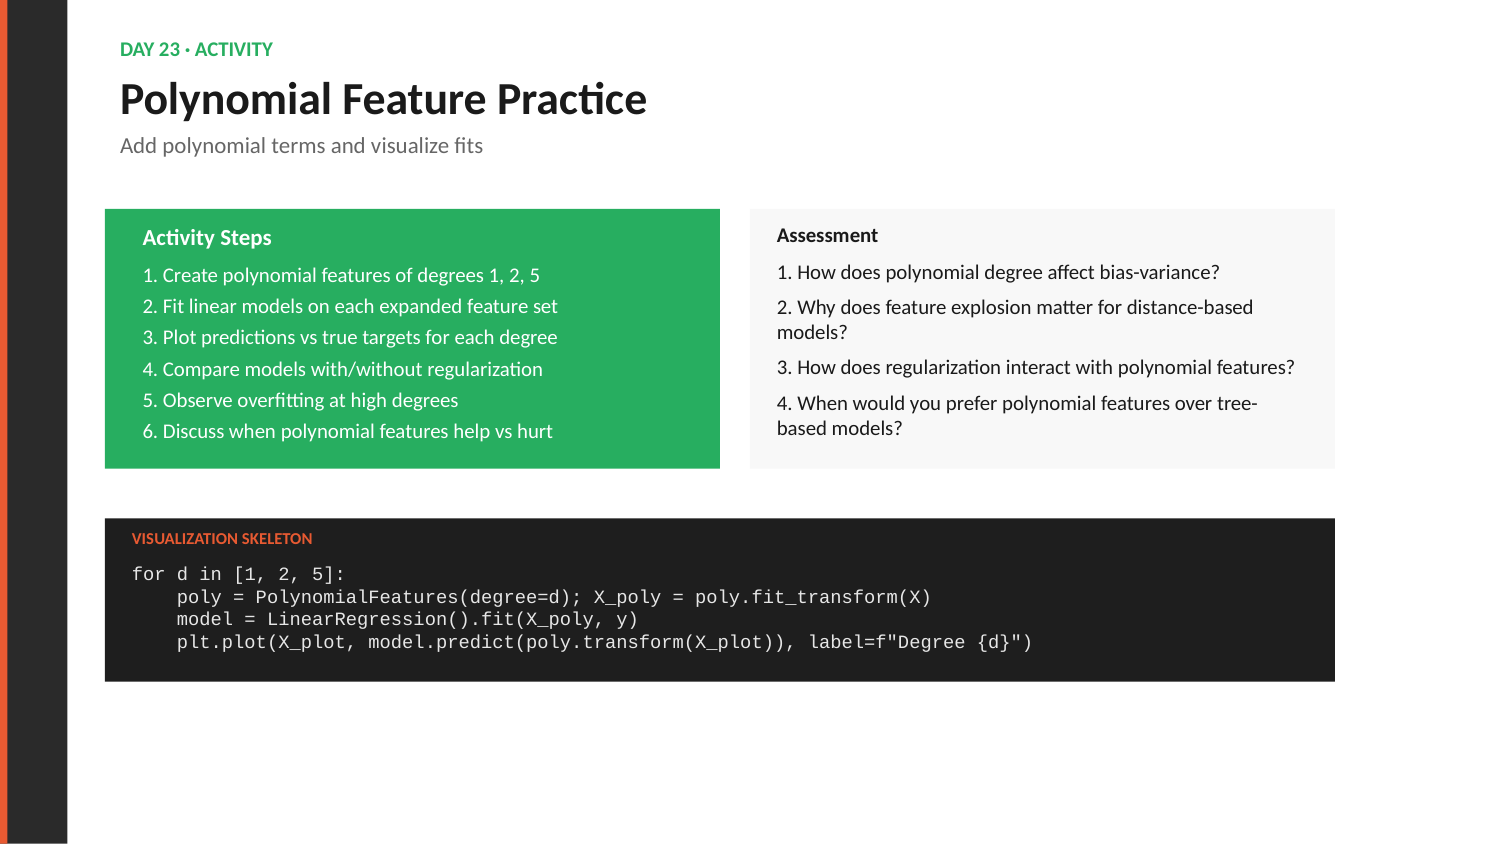

DAY 23 · ACTIVITY
Polynomial Feature Practice
Add polynomial terms and visualize fits

Assessment
Activity Steps
1. How does polynomial degree affect bias-variance?
2. Why does feature explosion matter for distance-based models?
3. How does regularization interact with polynomial features?
4. When would you prefer polynomial features over tree-based models?
1. Create polynomial features of degrees 1, 2, 5
2. Fit linear models on each expanded feature set
3. Plot predictions vs true targets for each degree
4. Compare models with/without regularization
5. Observe overfitting at high degrees
6. Discuss when polynomial features help vs hurt

VISUALIZATION SKELETON
for d in [1, 2, 5]:
    poly = PolynomialFeatures(degree=d); X_poly = poly.fit_transform(X)
    model = LinearRegression().fit(X_poly, y)
    plt.plot(X_plot, model.predict(poly.transform(X_plot)), label=f"Degree {d}")